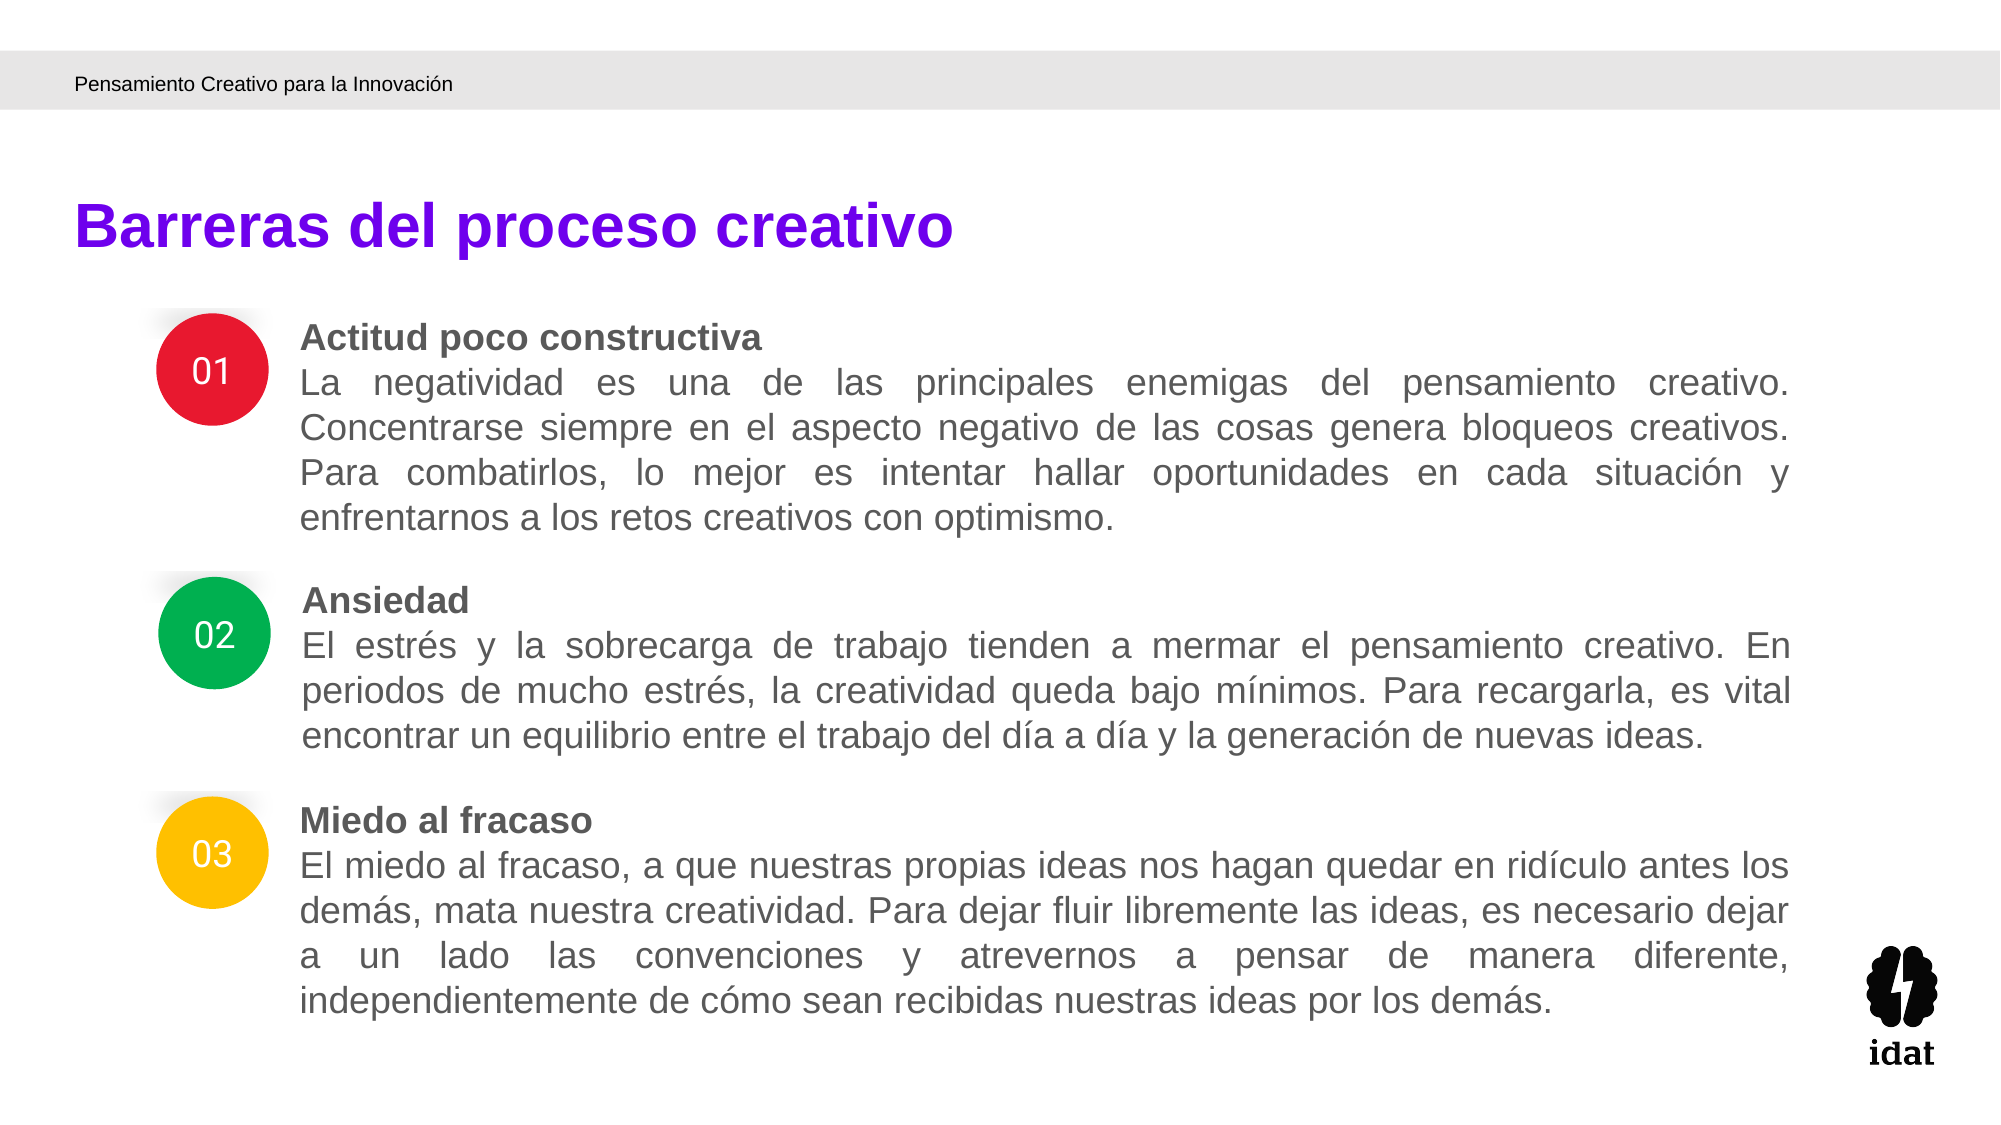

Pensamiento Creativo para la Innovación
Barreras del proceso creativo
Actitud poco constructiva
La negatividad es una de las principales enemigas del pensamiento creativo. Concentrarse siempre en el aspecto negativo de las cosas genera bloqueos creativos. Para combatirlos, lo mejor es intentar hallar oportunidades en cada situación y enfrentarnos a los retos creativos con optimismo.
01
Ansiedad
El estrés y la sobrecarga de trabajo tienden a mermar el pensamiento creativo. En periodos de mucho estrés, la creatividad queda bajo mínimos. Para recargarla, es vital encontrar un equilibrio entre el trabajo del día a día y la generación de nuevas ideas.
02
Miedo al fracaso
El miedo al fracaso, a que nuestras propias ideas nos hagan quedar en ridículo antes los demás, mata nuestra creatividad. Para dejar fluir libremente las ideas, es necesario dejar a un lado las convenciones y atrevernos a pensar de manera diferente, independientemente de cómo sean recibidas nuestras ideas por los demás.
03